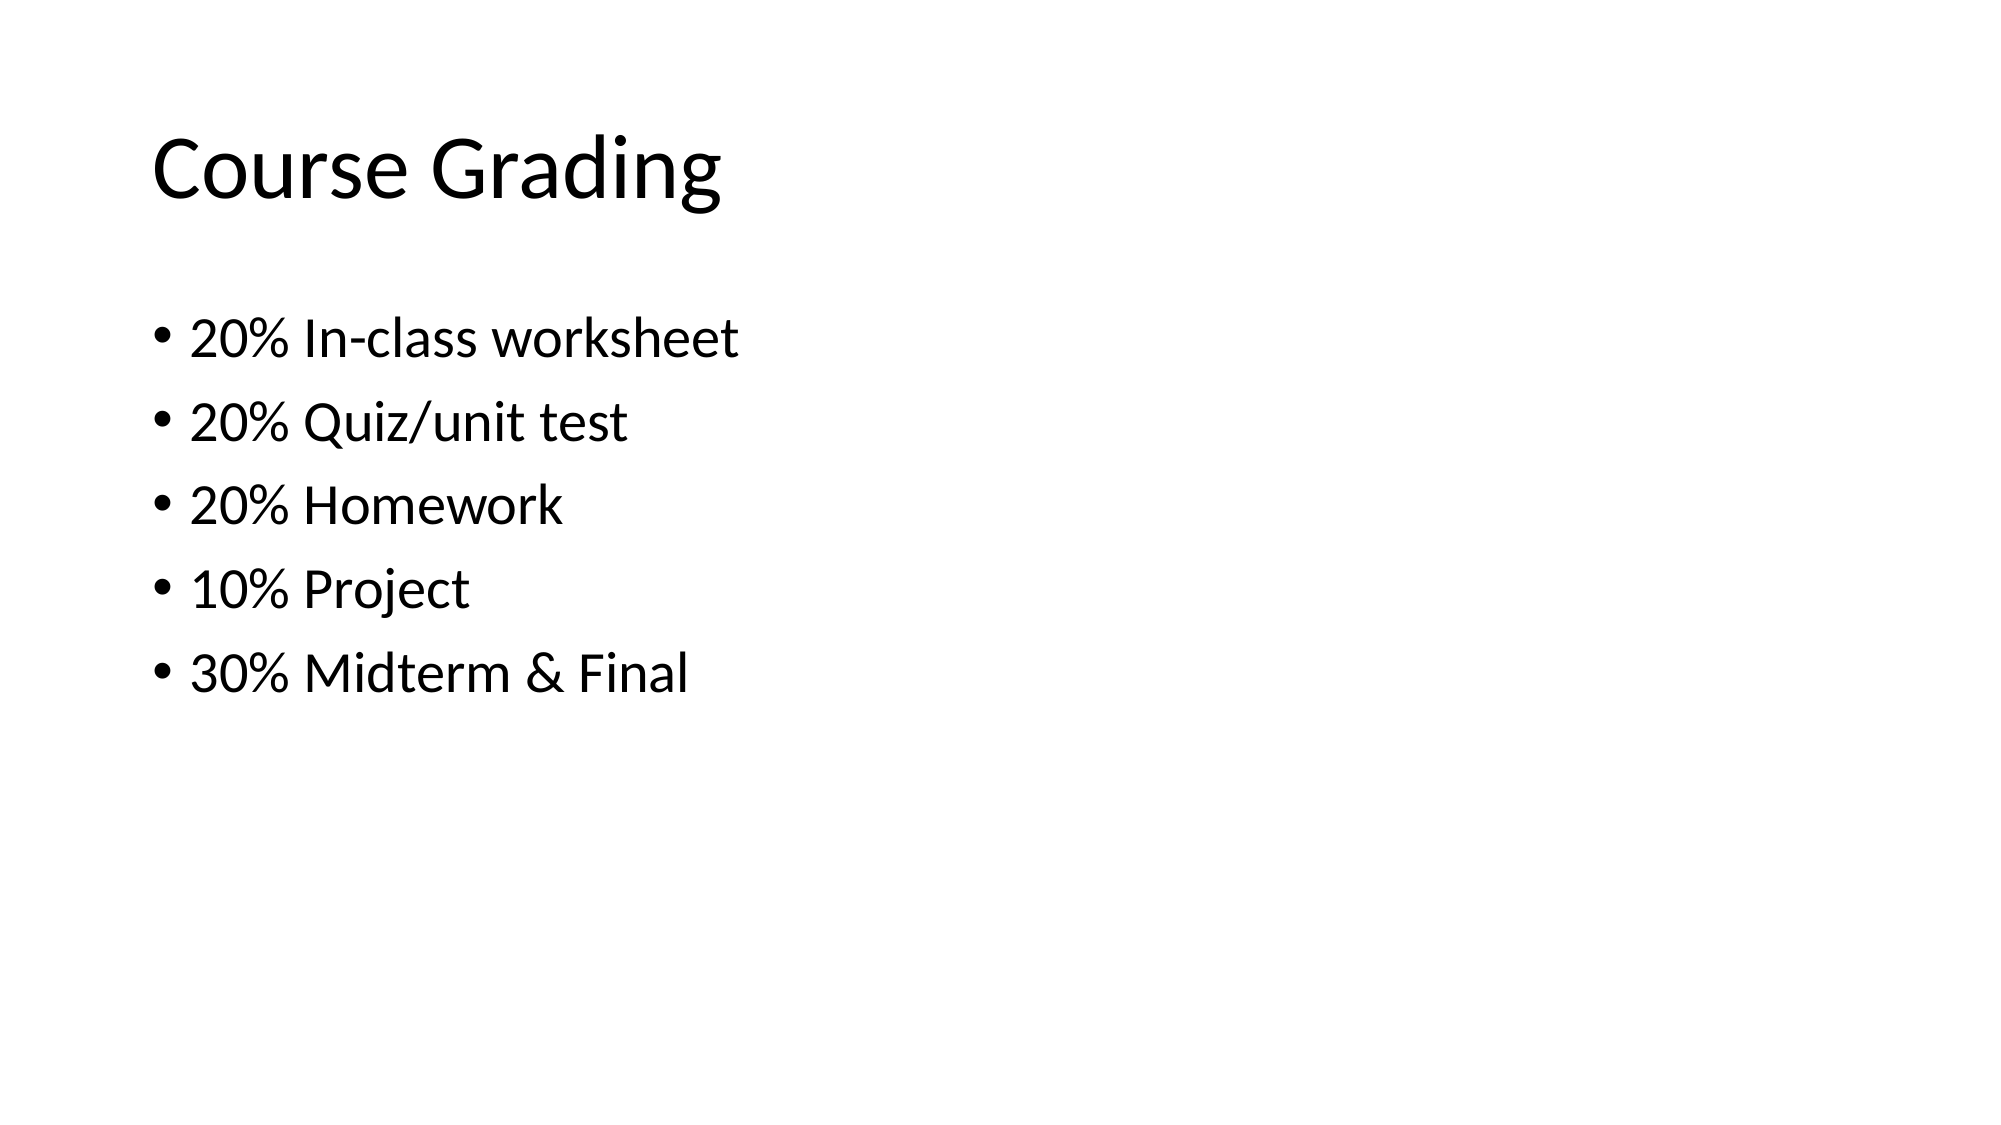

# Course Grading
20% In-class worksheet
20% Quiz/unit test
20% Homework
10% Project
30% Midterm & Final